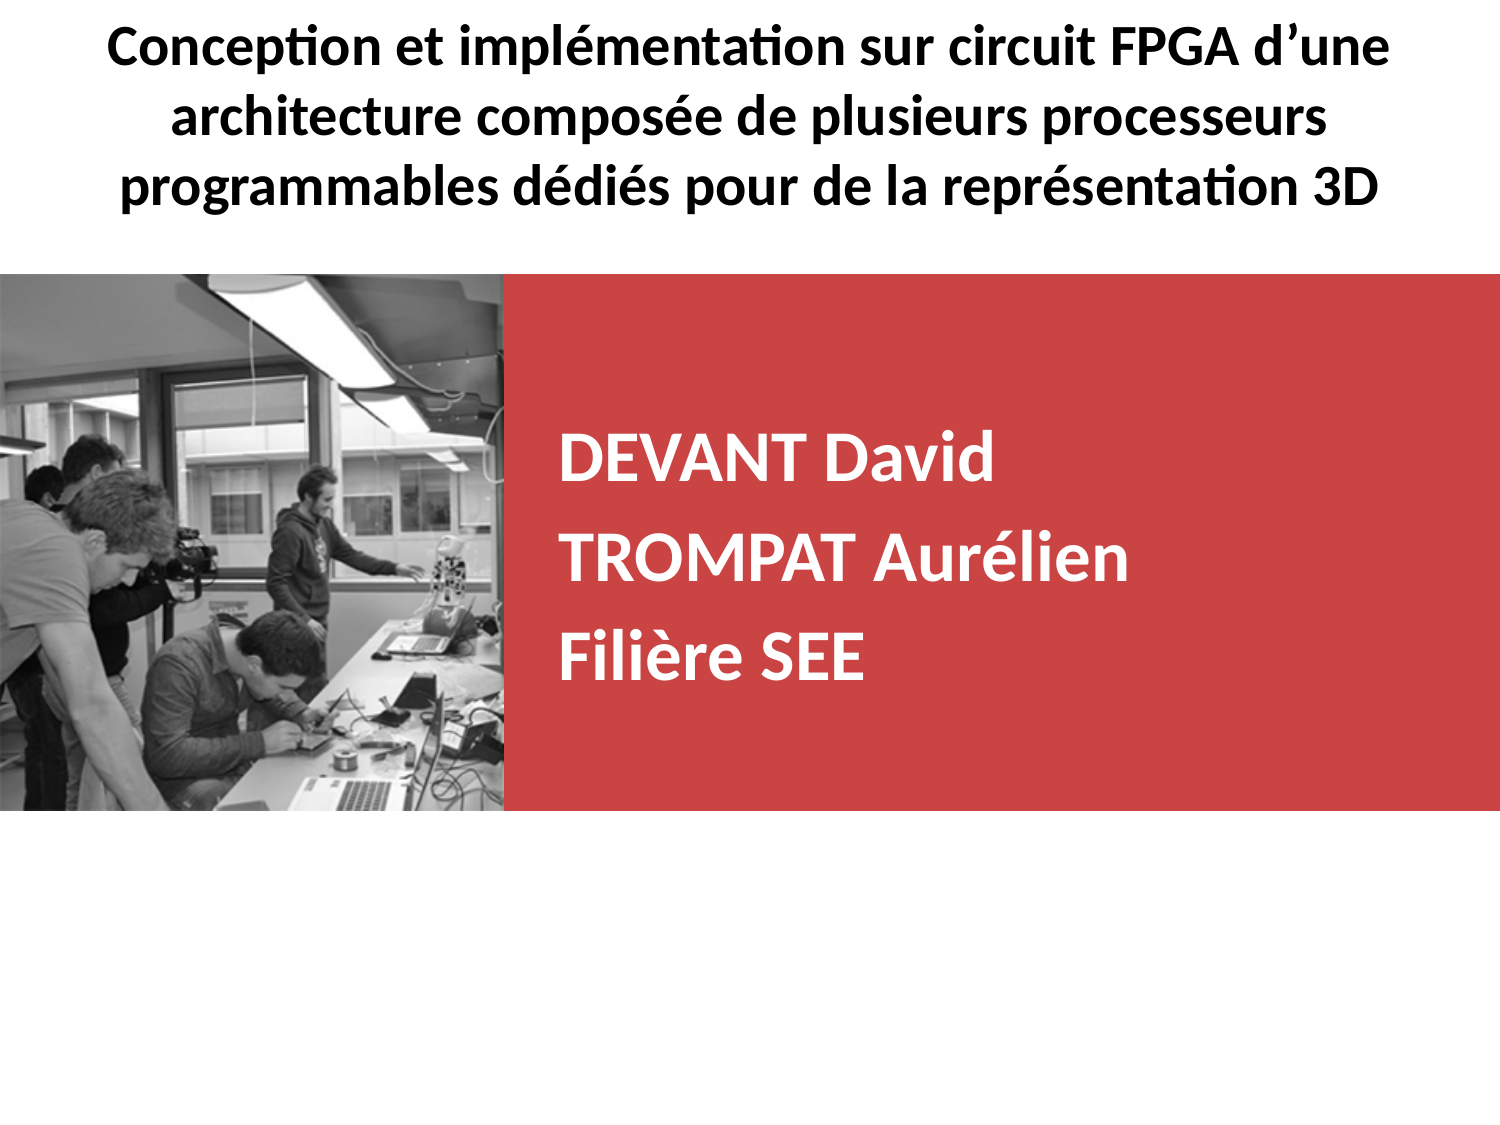

Conception et implémentation sur circuit FPGA d’une architecture composée de plusieurs processeurs programmables dédiés pour de la représentation 3D
DEVANT David
TROMPAT Aurélien
Filière SEE